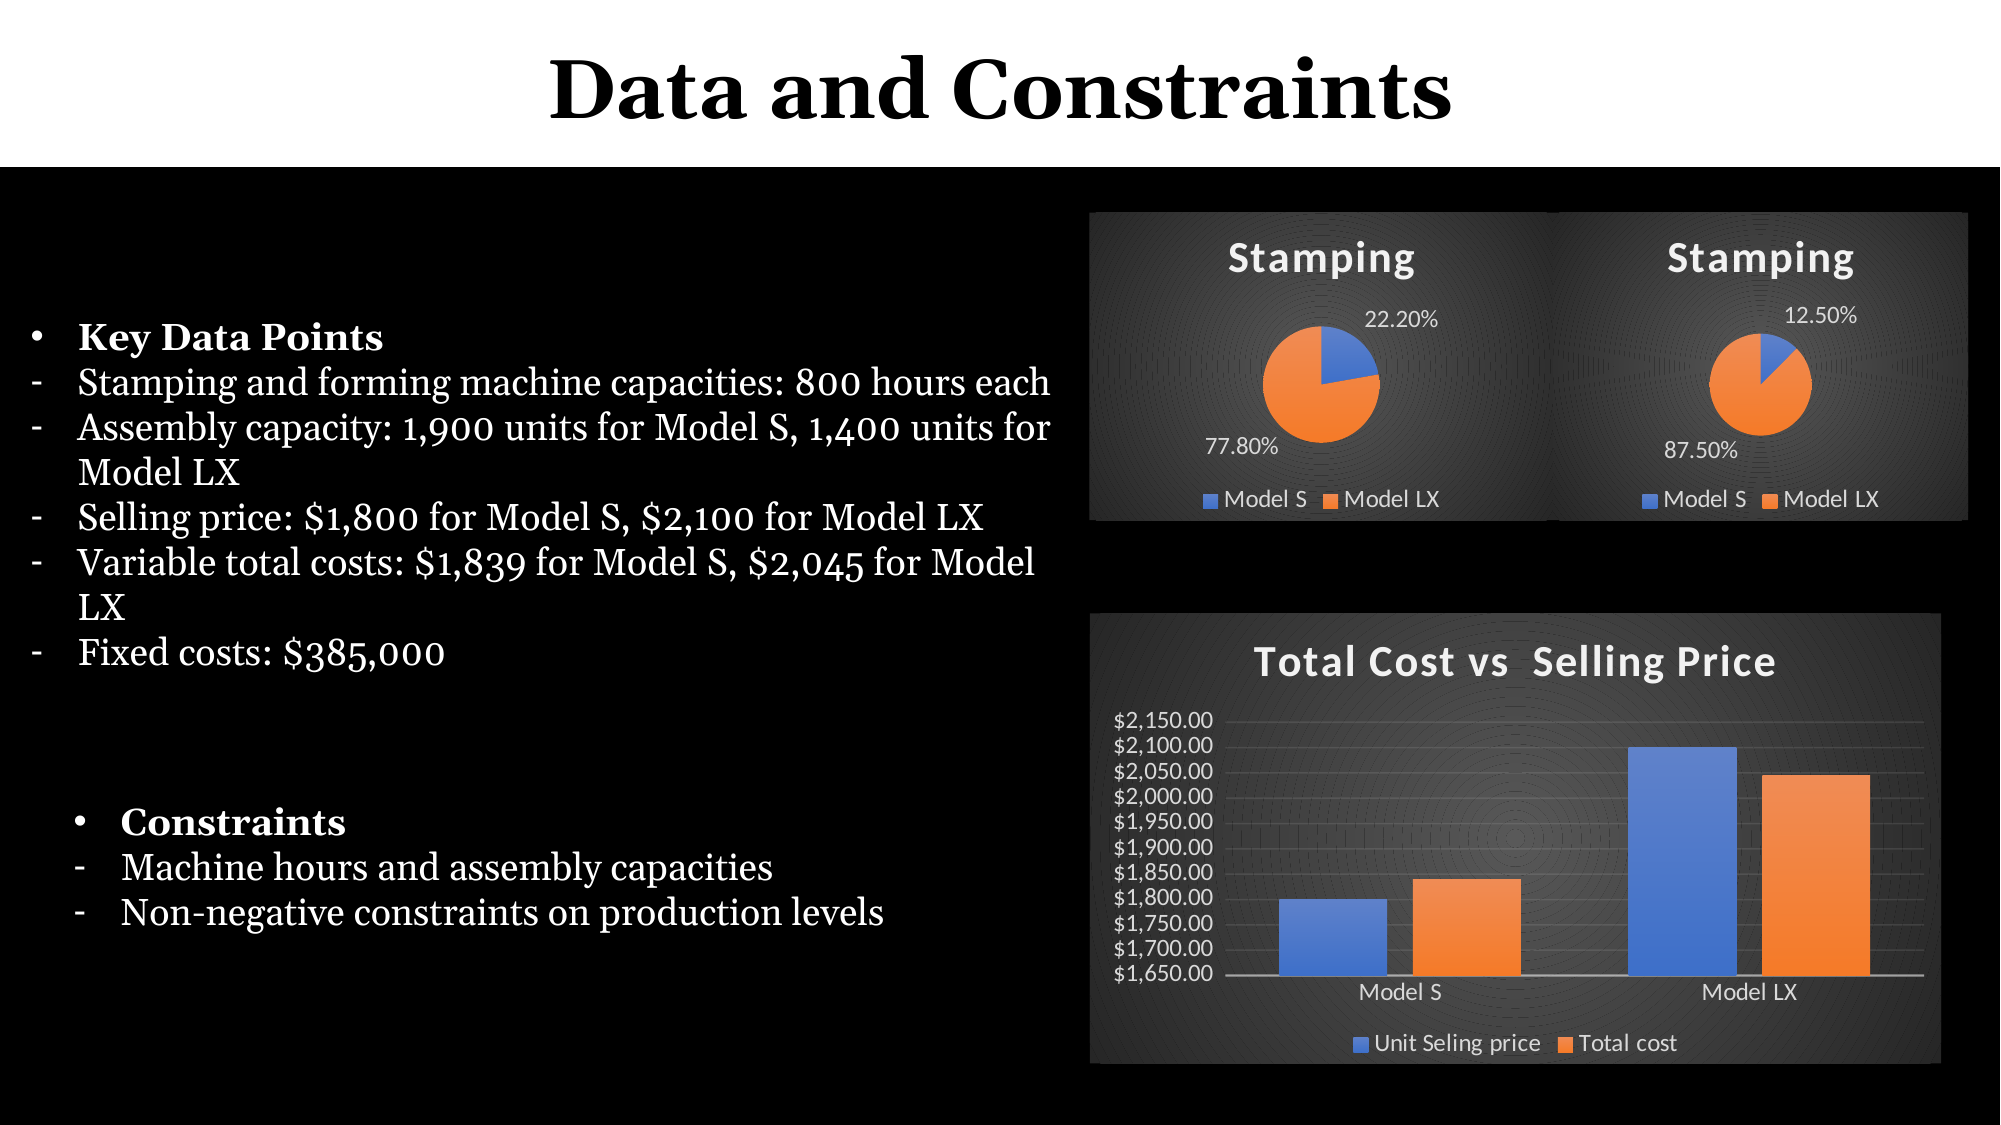

Data and Constraints

### Chart:

| Category | Stamping | Forming |
|---|---|---|
| Model S | 0.222 | 0.125 |
| Model LX | 0.778 | 0.875 |

[unsupported chart]

Key Data Points
Stamping and forming machine capacities: 800 hours each
Assembly capacity: 1,900 units for Model S, 1,400 units for Model LX
Selling price: $1,800 for Model S, $2,100 for Model LX
Variable total costs: $1,839 for Model S, $2,045 for Model LX
Fixed costs: $385,000

### Chart: Total Cost vs  Selling Price

| Category | Unit Seling price | Total cost |
|---|---|---|
| Model S | 1800.0 | 1839.0 |
| Model LX | 2100.0 | 2045.0 |
Constraints
Machine hours and assembly capacities
Non-negative constraints on production levels